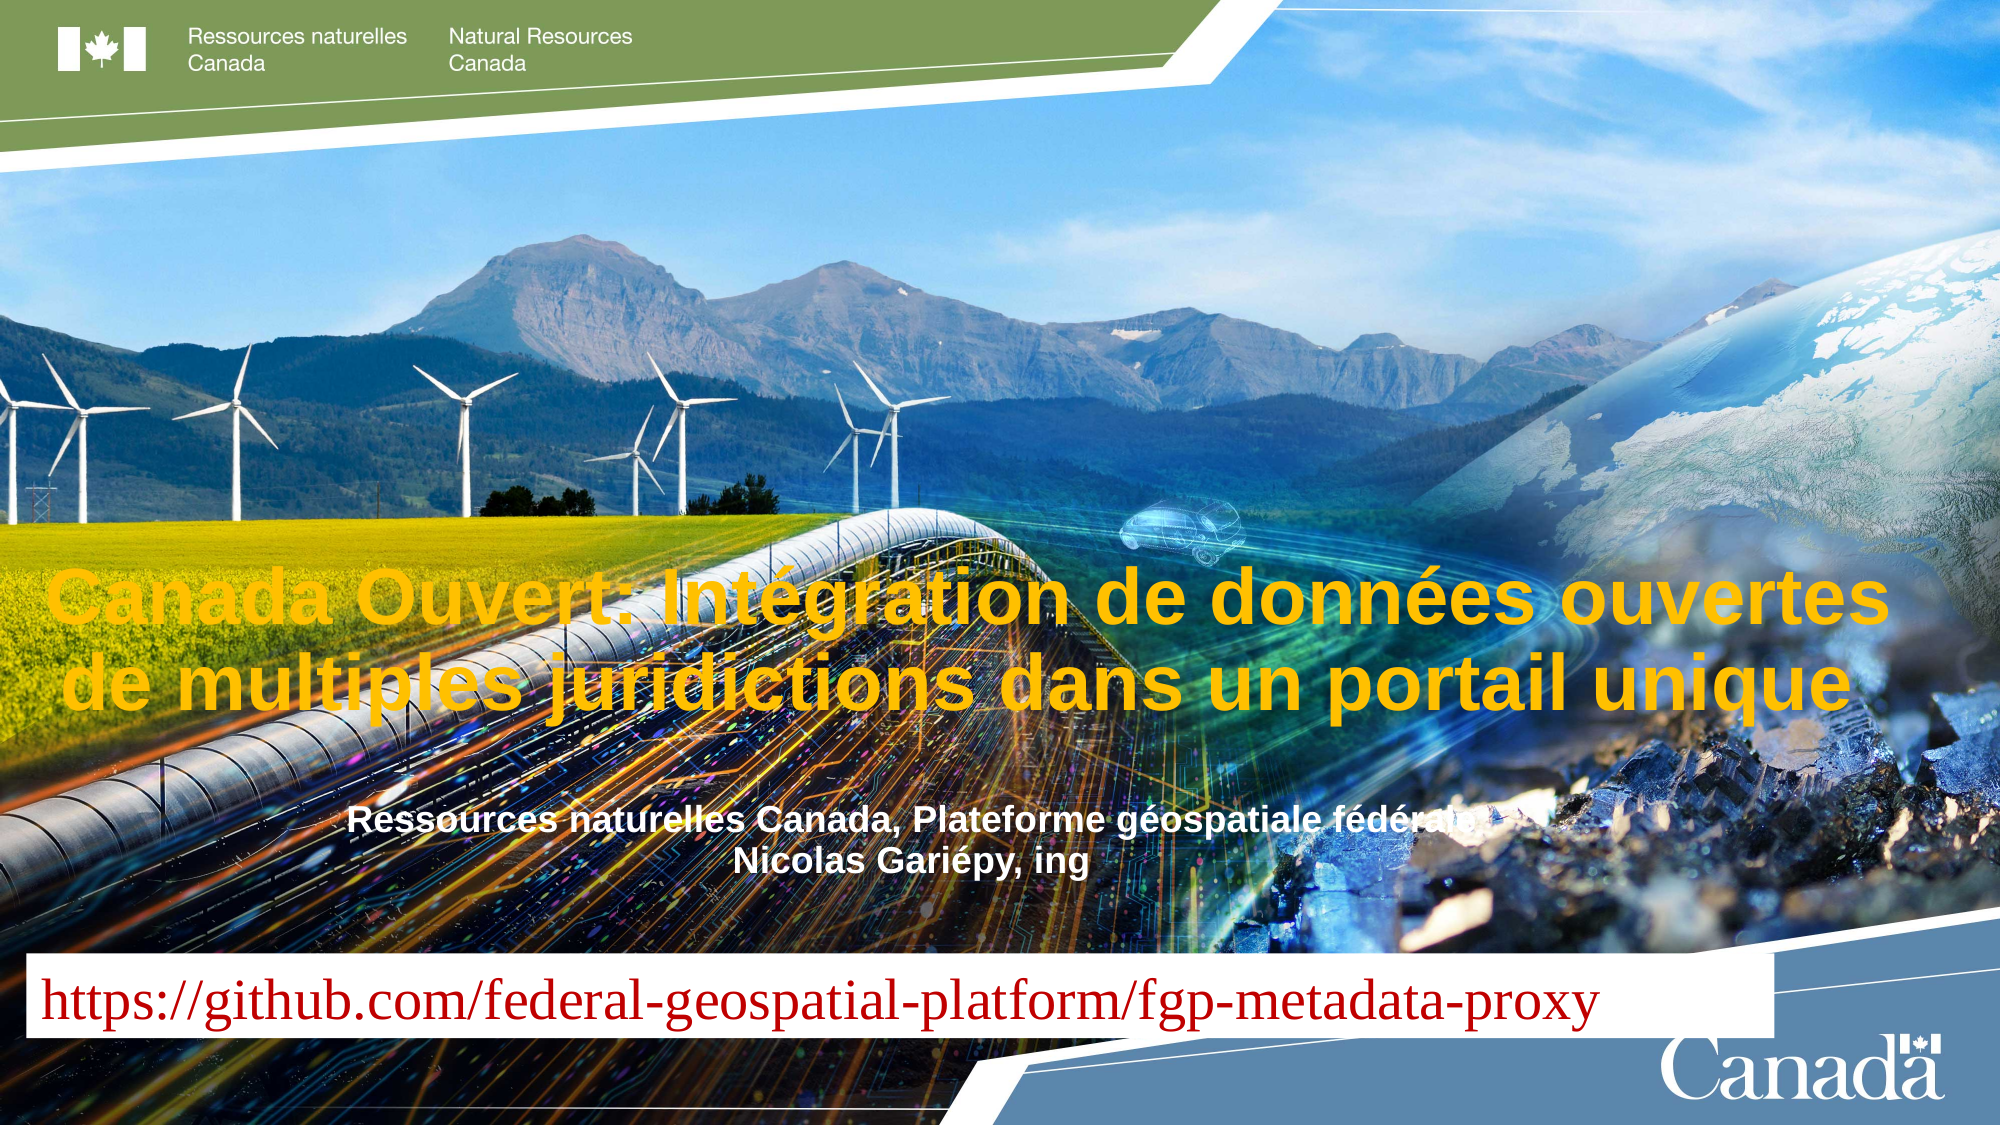

# Canada Ouvert: Intégration de données ouvertes de multiples juridictions dans un portail unique
Ressources naturelles Canada, Plateforme géospatiale fédérale
Nicolas Gariépy, ing
https://github.com/federal-geospatial-platform/fgp-metadata-proxy